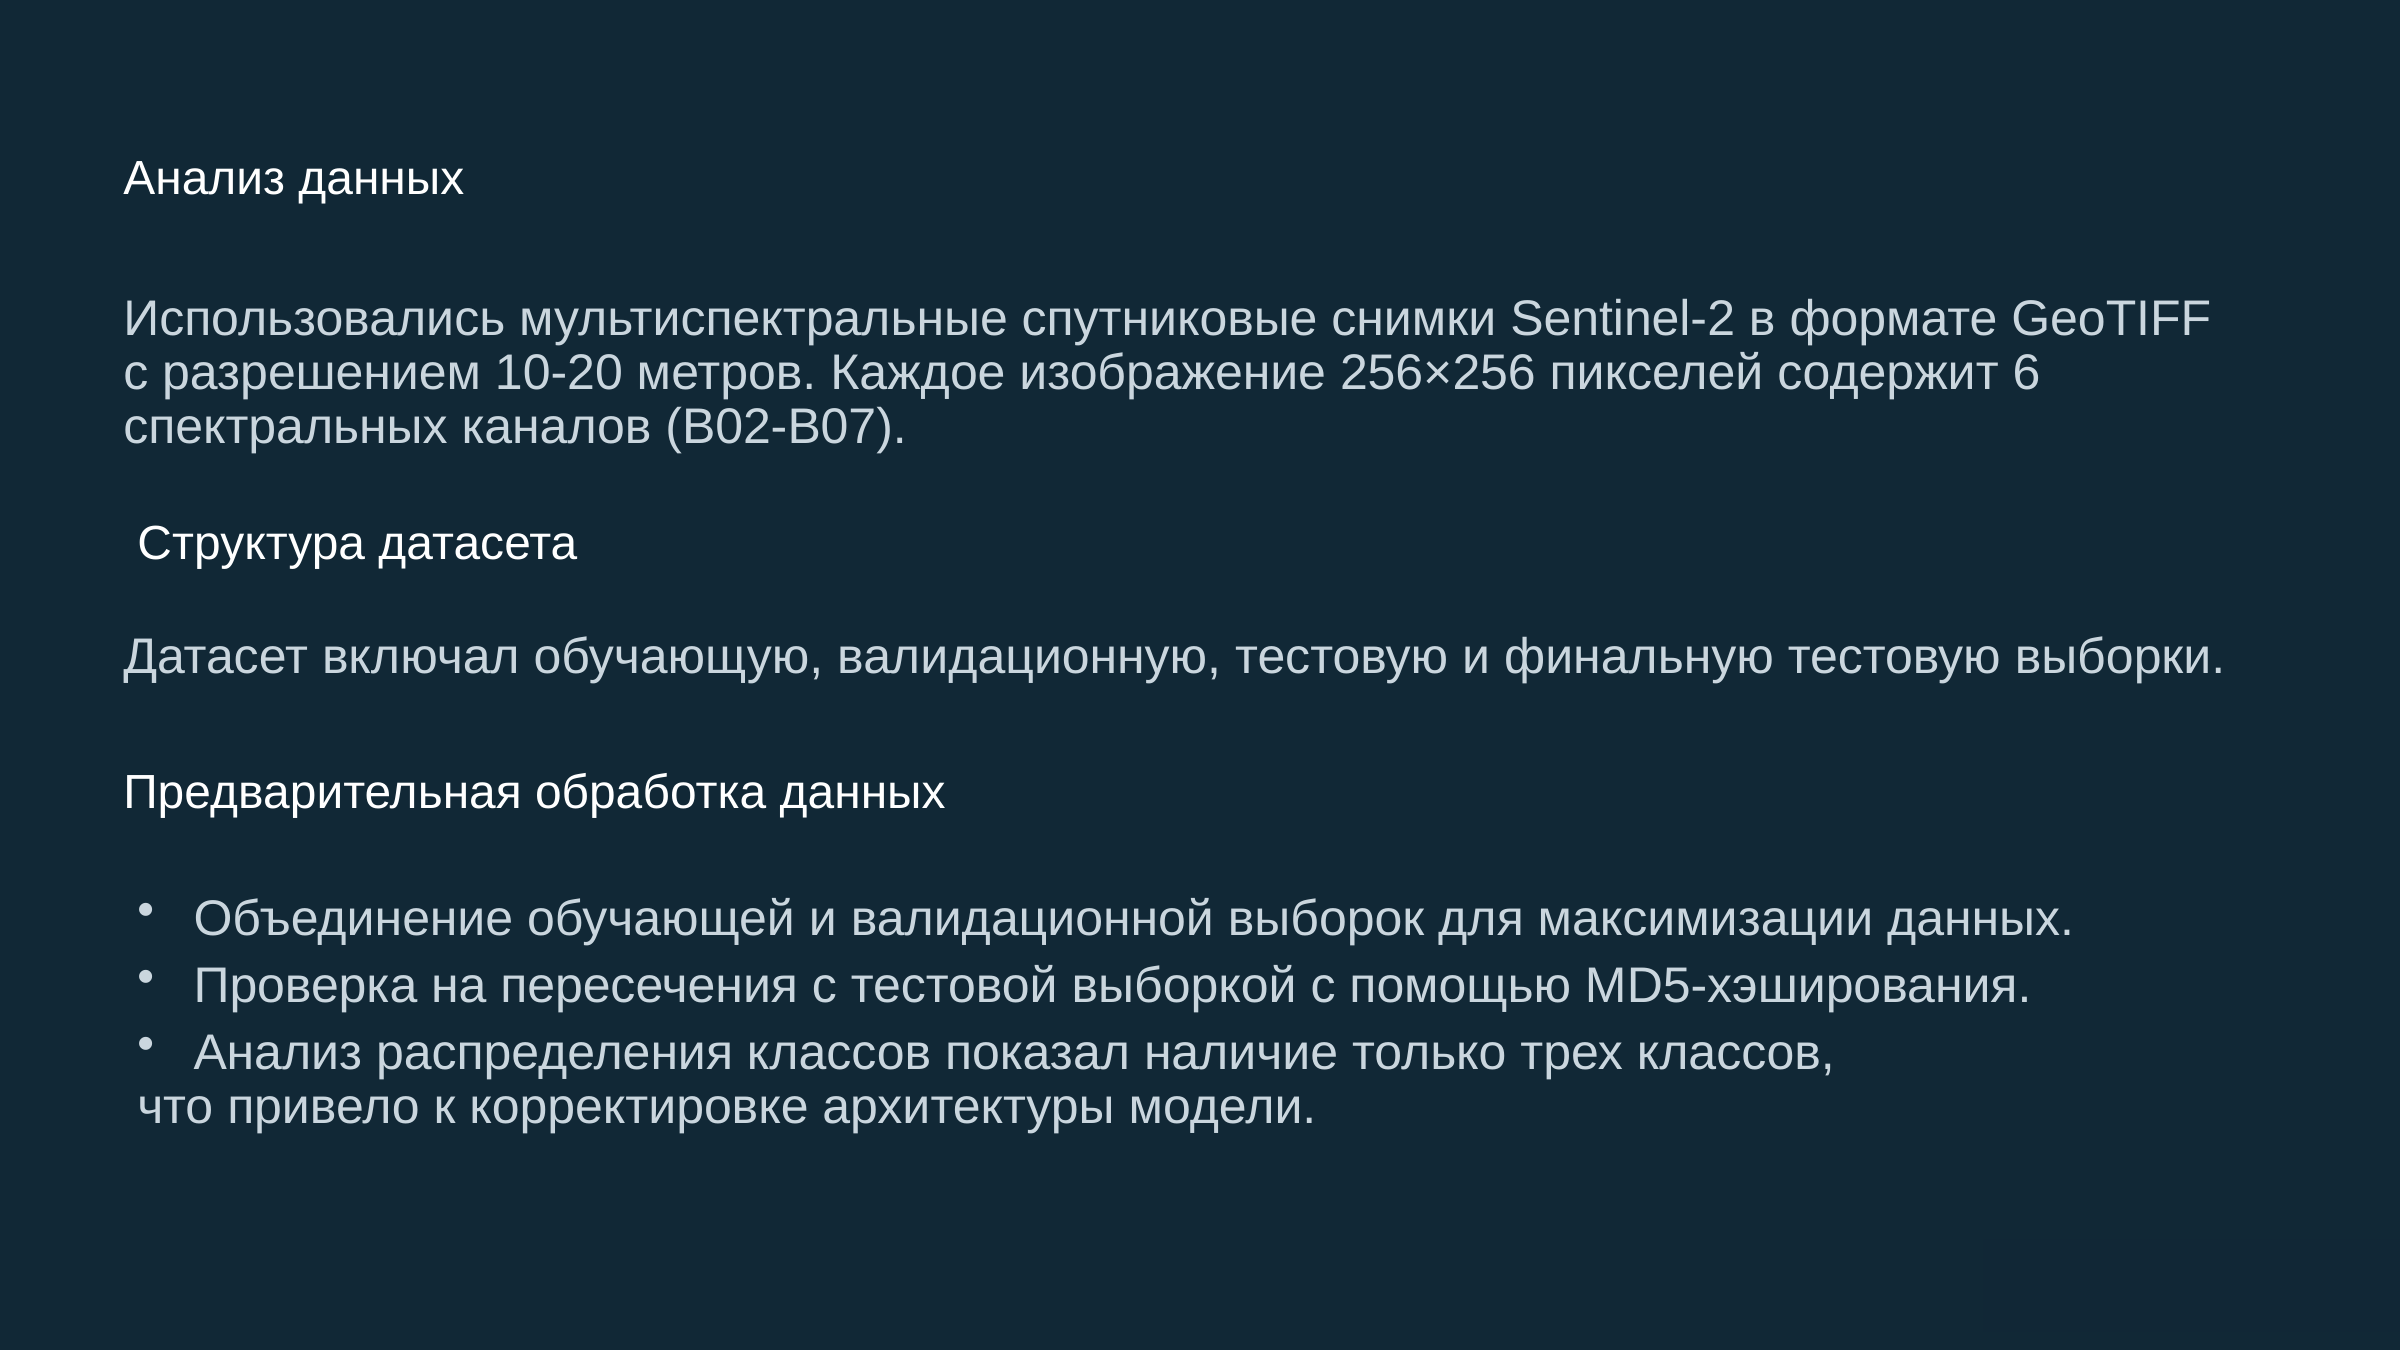

Анализ данных
Использовались мультиспектральные спутниковые снимки Sentinel-2 в формате GeoTIFF с разрешением 10-20 метров. Каждое изображение 256×256 пикселей содержит 6 спектральных каналов (B02-B07).
Структура датасета
Датасет включал обучающую, валидационную, тестовую и финальную тестовую выборки.
Предварительная обработка данных
Объединение обучающей и валидационной выборок для максимизации данных.
Проверка на пересечения с тестовой выборкой с помощью MD5-хэширования.
Анализ распределения классов показал наличие только трех классов,
что привело к корректировке архитектуры модели.